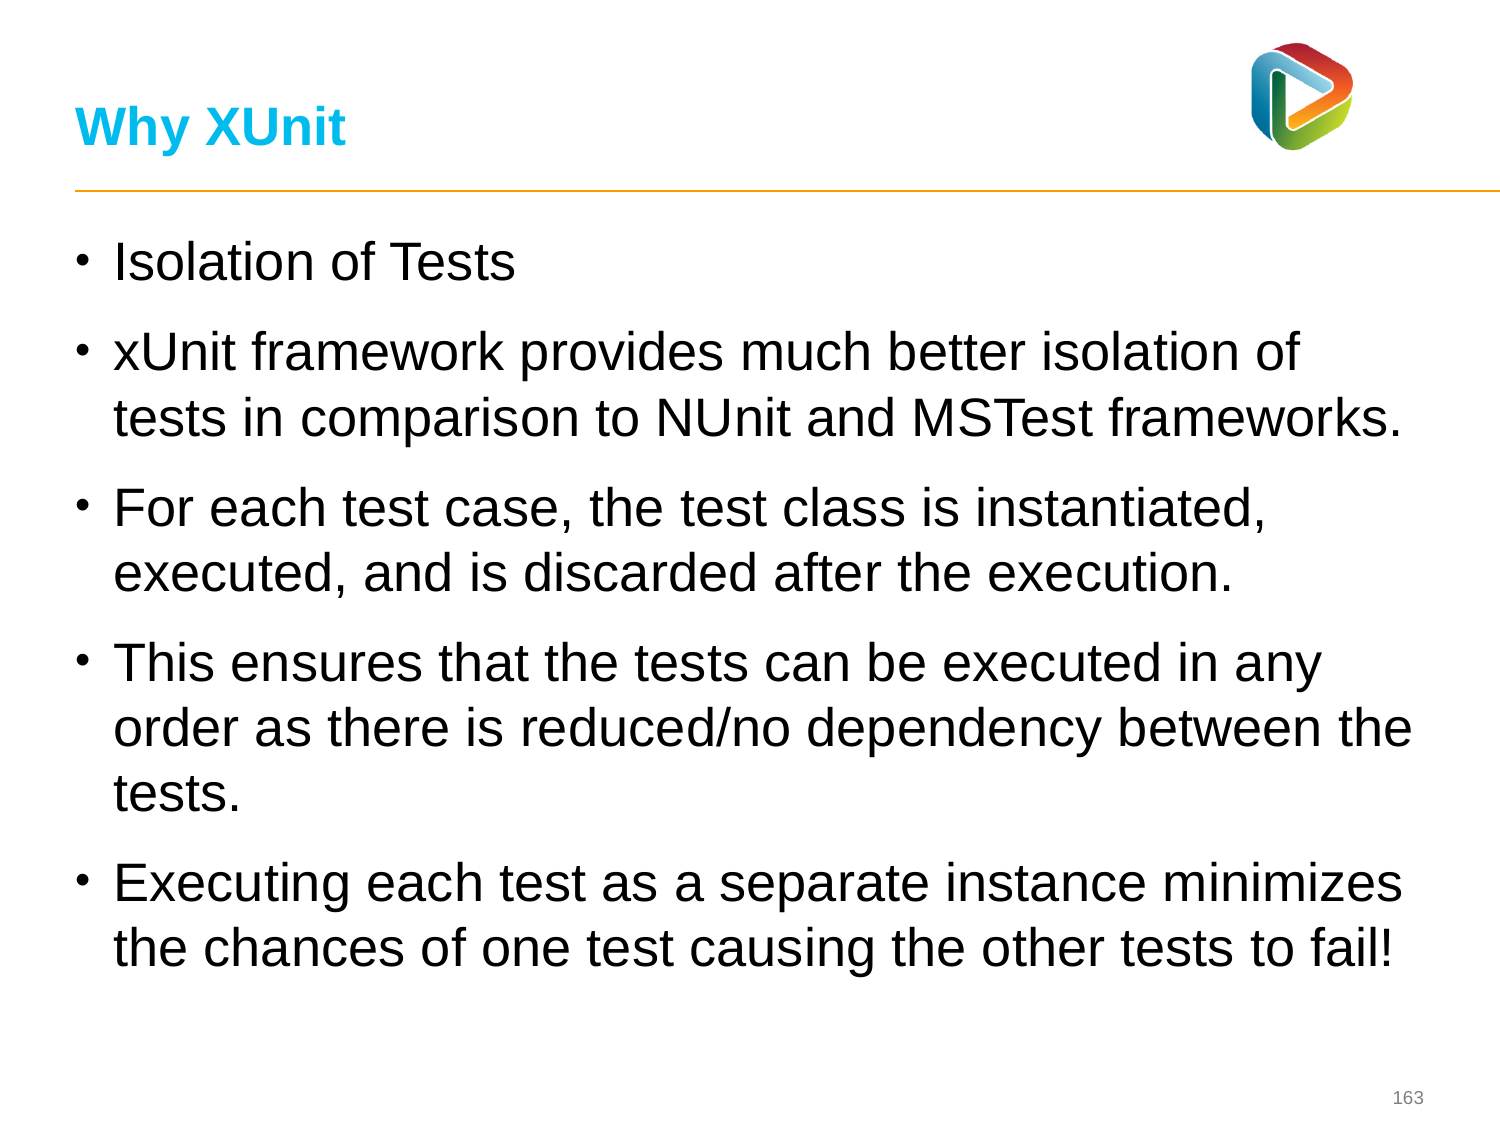

# Why XUnit
Isolation of Tests
xUnit framework provides much better isolation of tests in comparison to NUnit and MSTest frameworks.
For each test case, the test class is instantiated, executed, and is discarded after the execution.
This ensures that the tests can be executed in any order as there is reduced/no dependency between the tests.
Executing each test as a separate instance minimizes the chances of one test causing the other tests to fail!